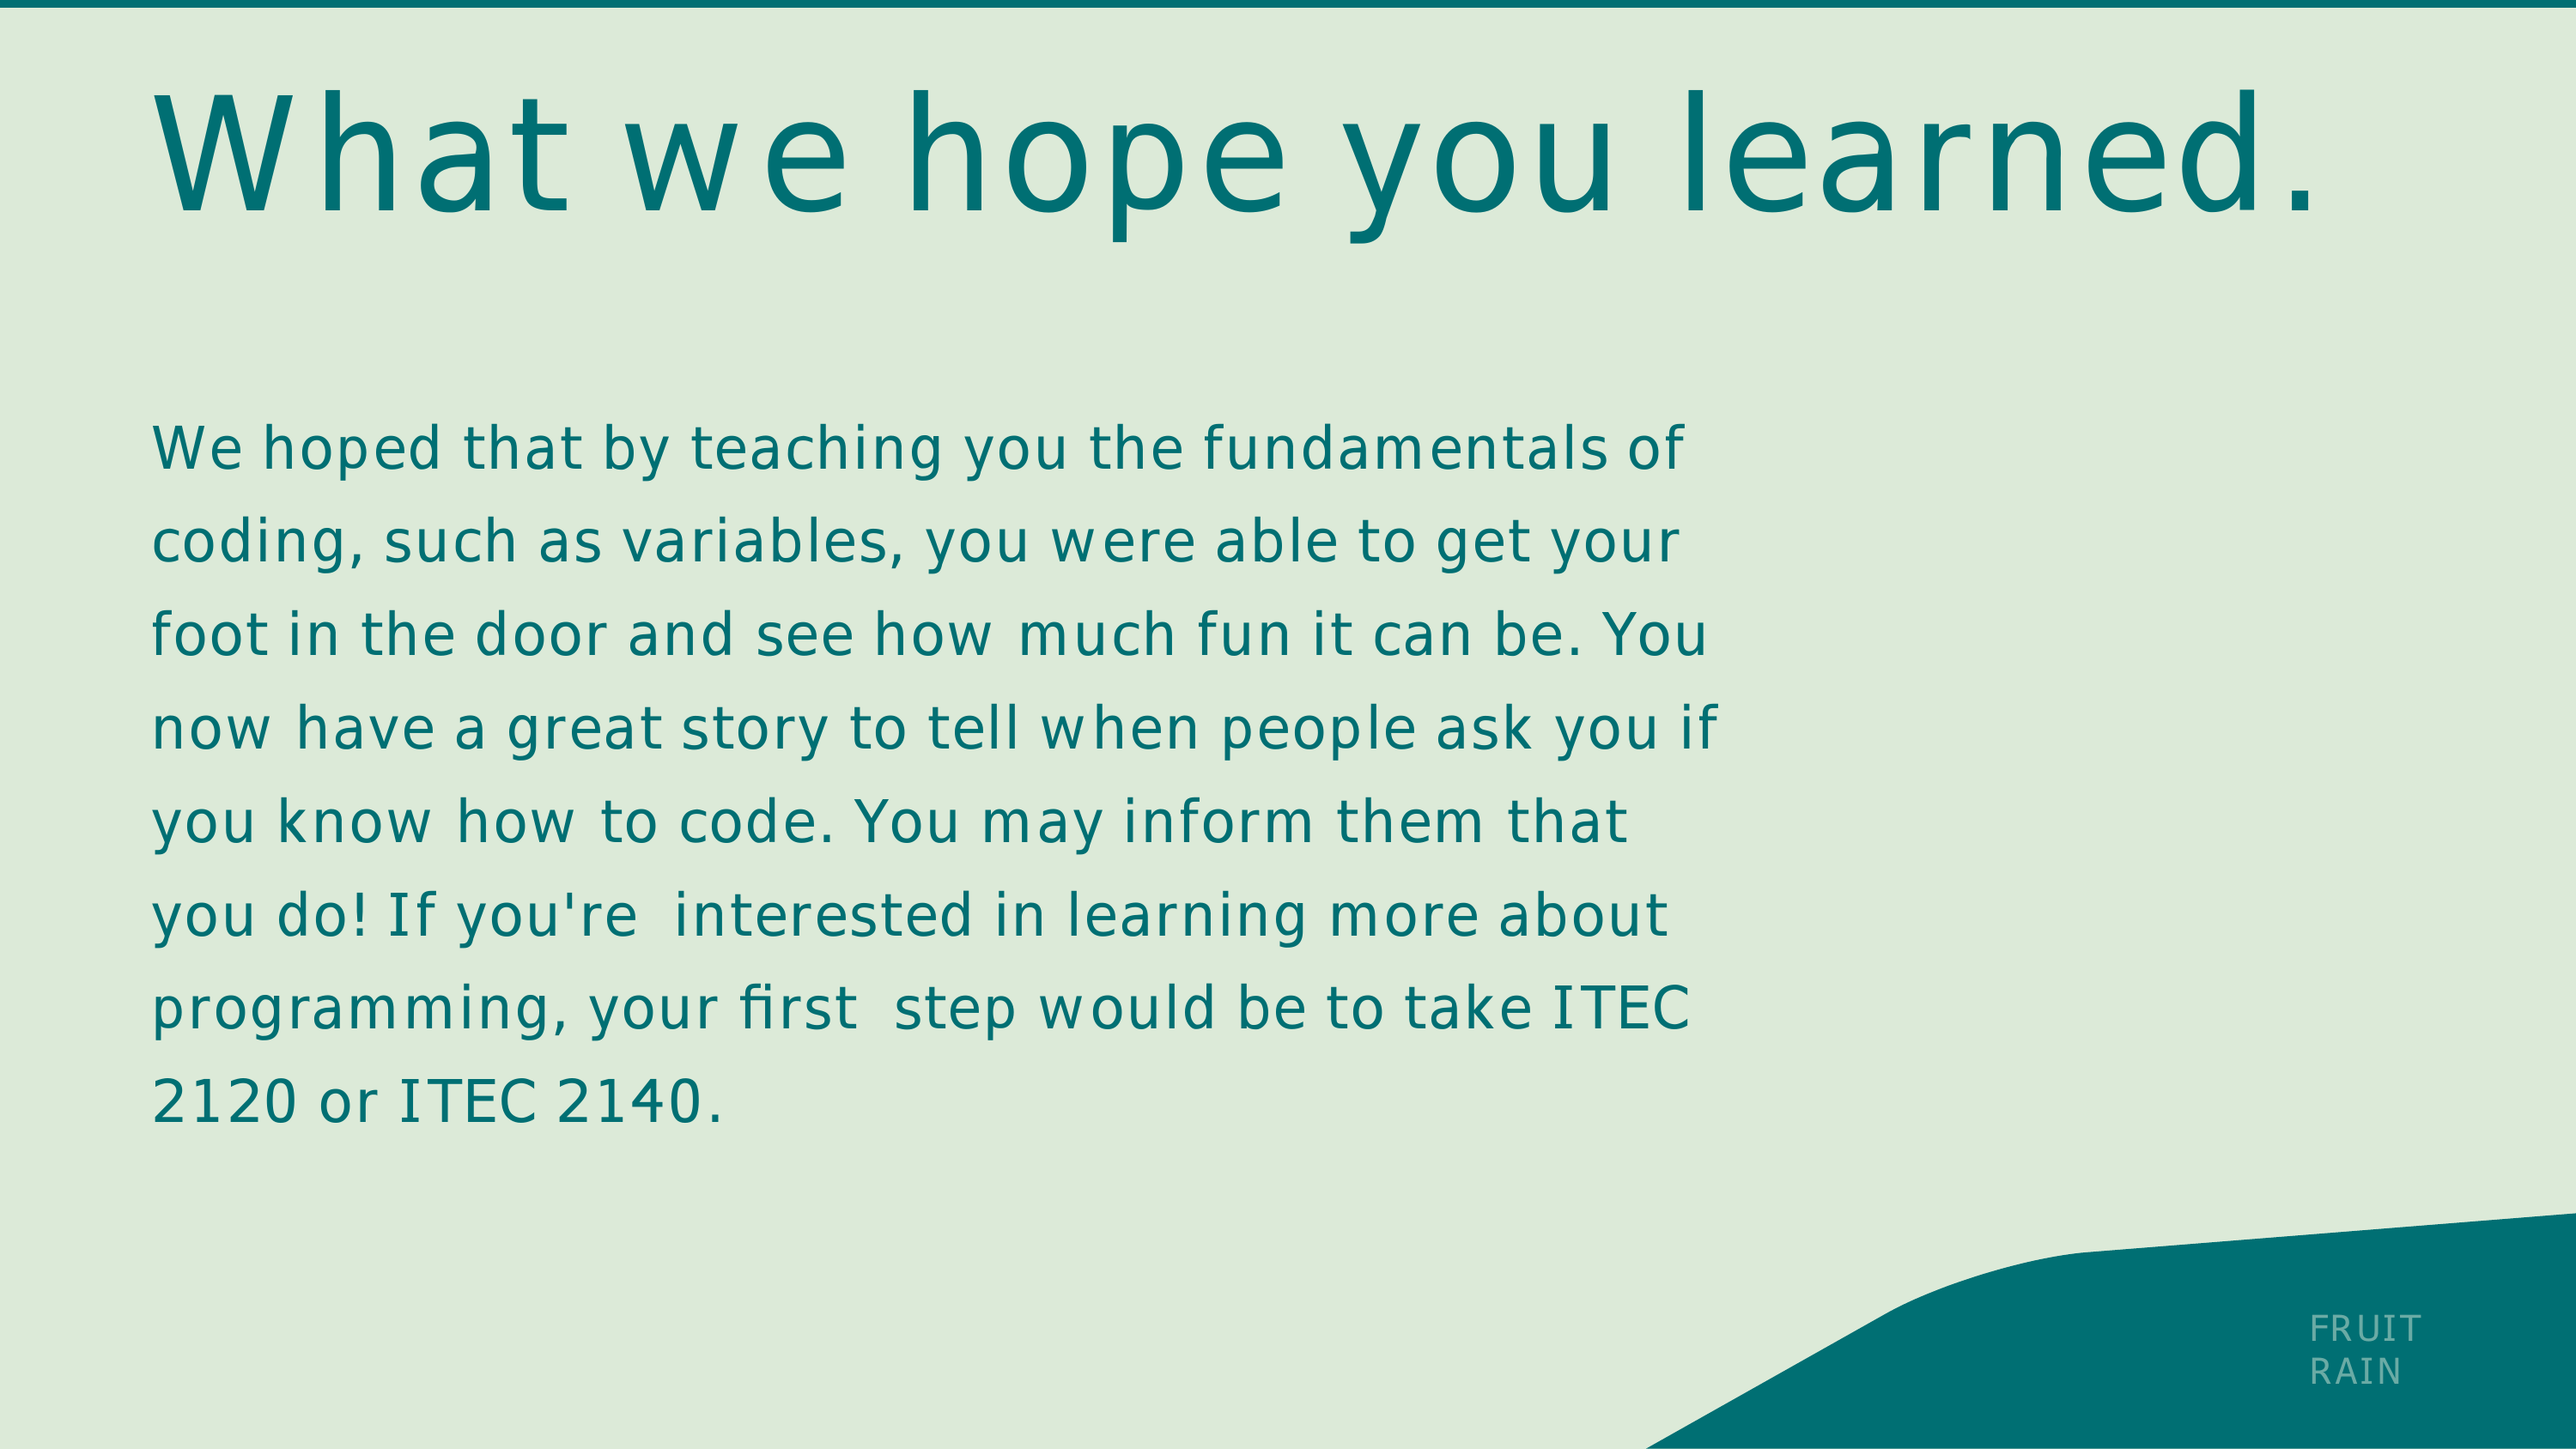

# What we hope you learned.
We hoped that by teaching you the fundamentals of  coding, such as variables, you were able to get your foot in the door and see how much fun it can be. You now have a great story to tell when people ask you if you know how to code. You may inform them that you do! If you're  interested in learning more about programming, your first  step would be to take ITEC 2120 or ITEC 2140.
FRUIT RAIN